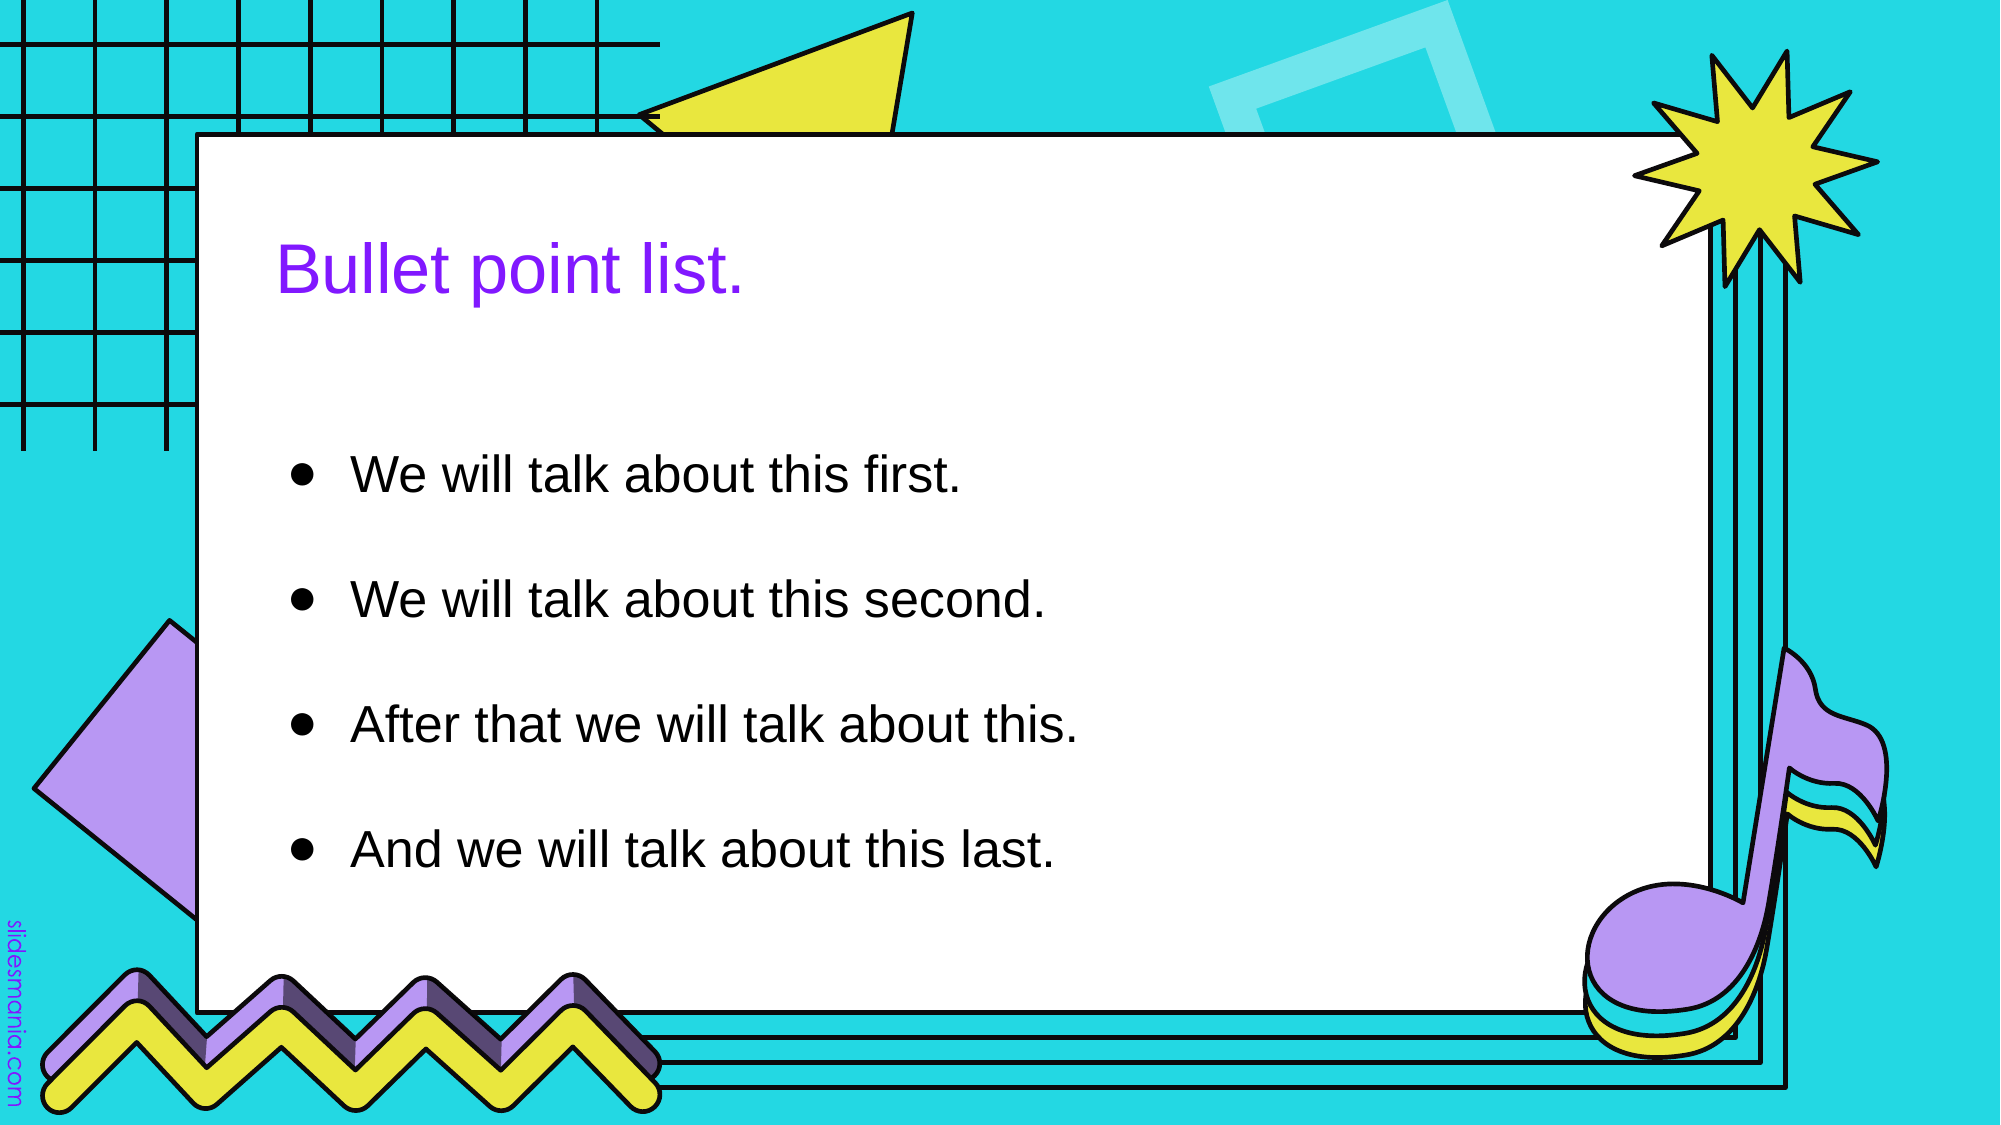

# Bullet point list.
We will talk about this first.
We will talk about this second.
After that we will talk about this.
And we will talk about this last.